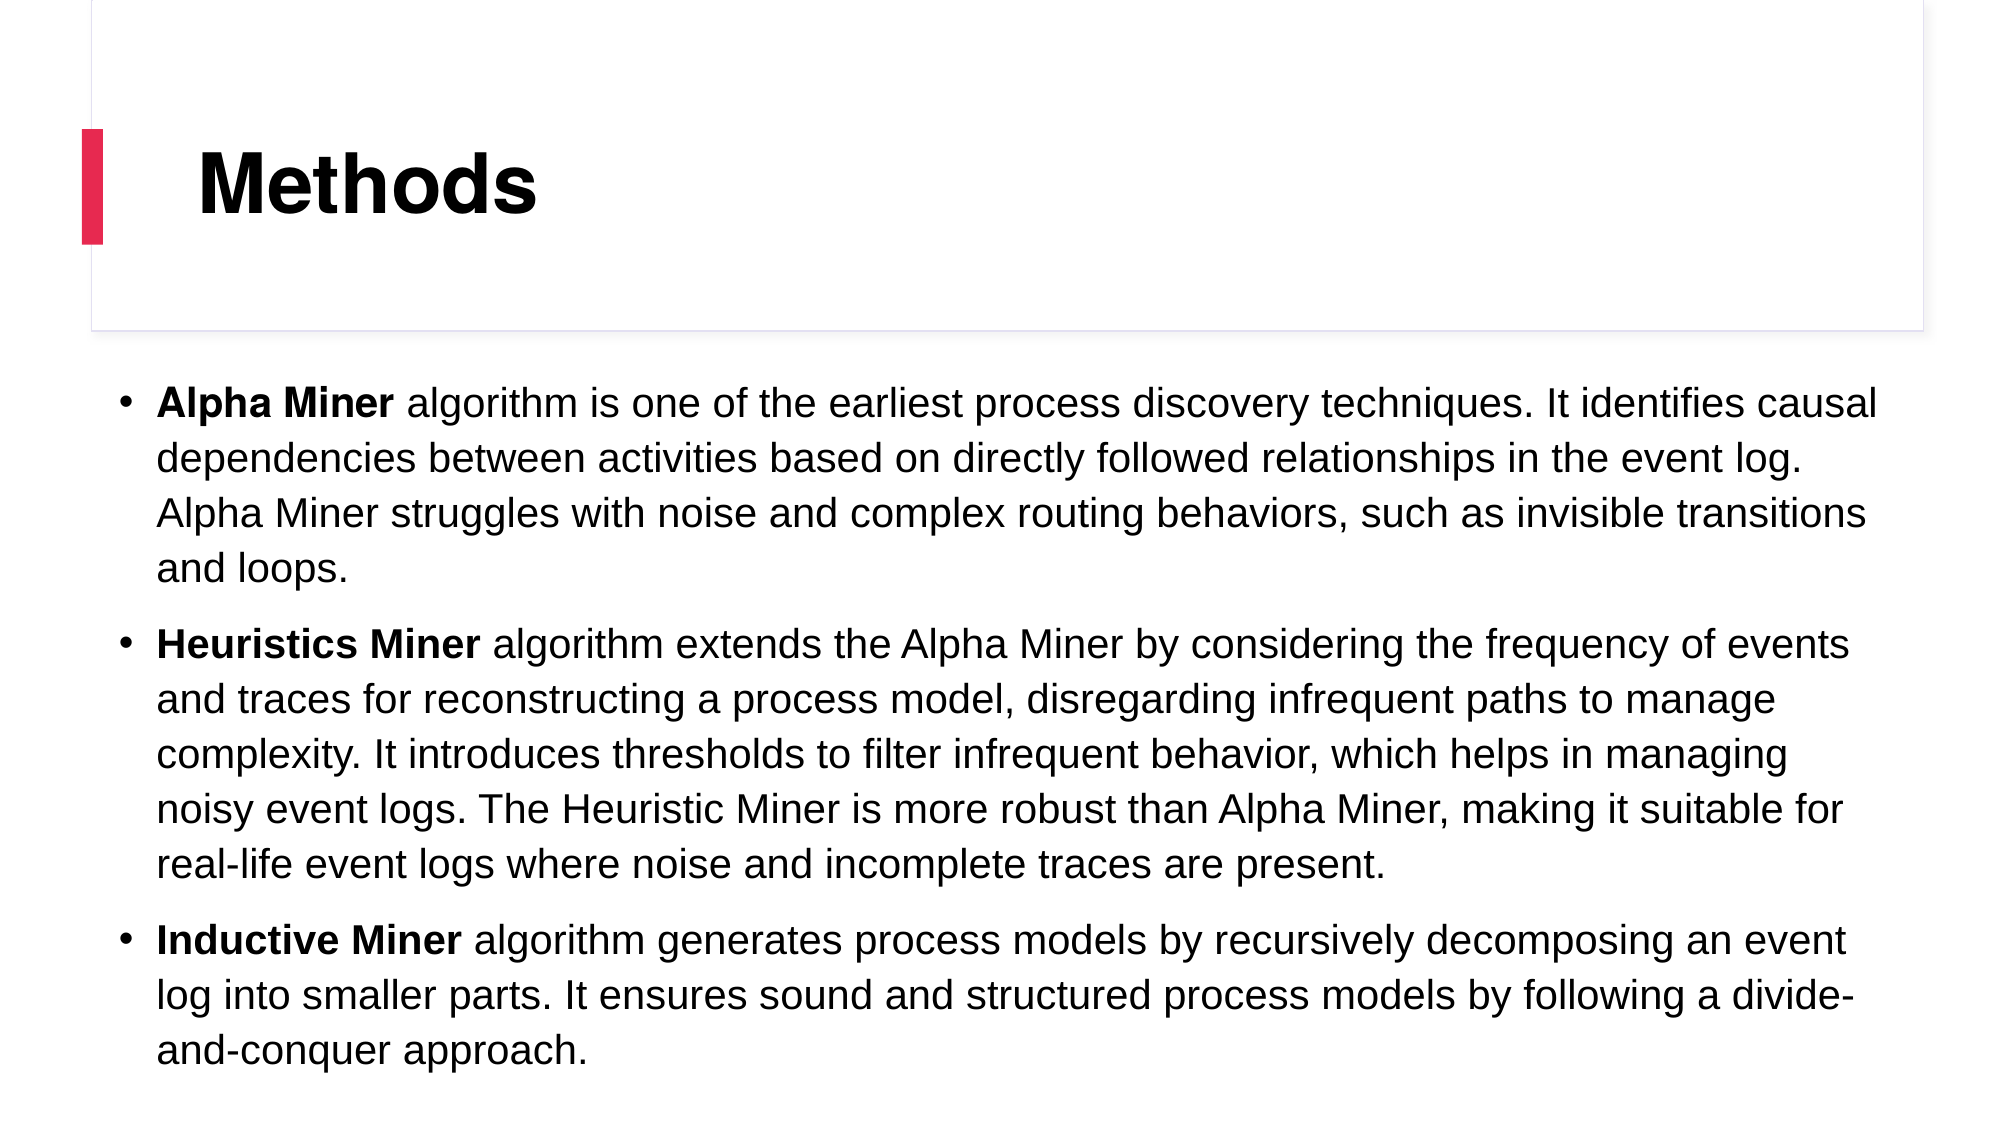

# Methods
Alpha Miner algorithm is one of the earliest process discovery techniques. It identifies causal dependencies between activities based on directly followed relationships in the event log. Alpha Miner struggles with noise and complex routing behaviors, such as invisible transitions and loops.
Heuristics Miner algorithm extends the Alpha Miner by considering the frequency of events and traces for reconstructing a process model, disregarding infrequent paths to manage complexity. It introduces thresholds to filter infrequent behavior, which helps in managing noisy event logs. The Heuristic Miner is more robust than Alpha Miner, making it suitable for real-life event logs where noise and incomplete traces are present.
Inductive Miner algorithm generates process models by recursively decomposing an event log into smaller parts. It ensures sound and structured process models by following a divide-and-conquer approach.